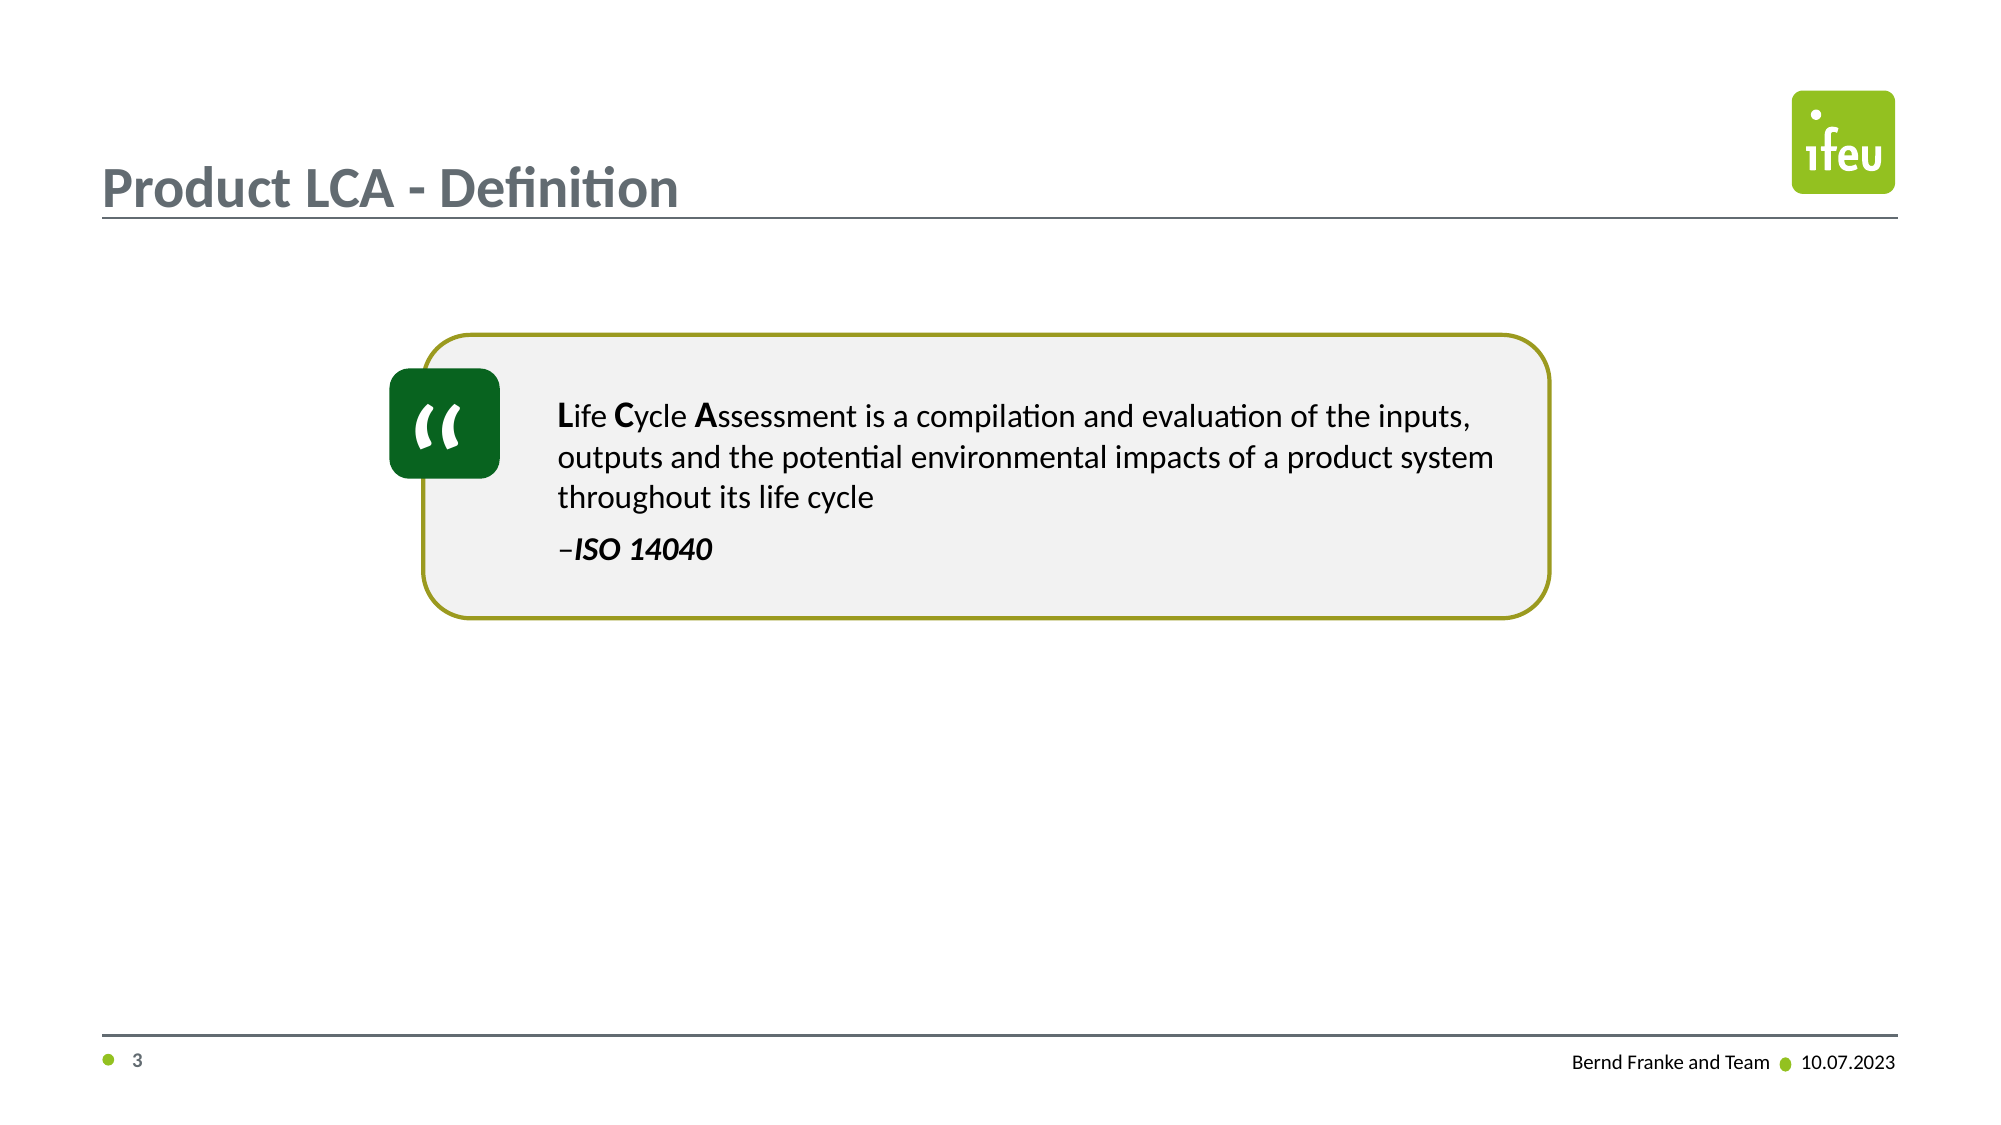

# Product LCA - Definition

“

Life Cycle Assessment is a compilation and evaluation of the inputs, outputs and the potential environmental impacts of a product system throughout its life cycle
–ISO 14040